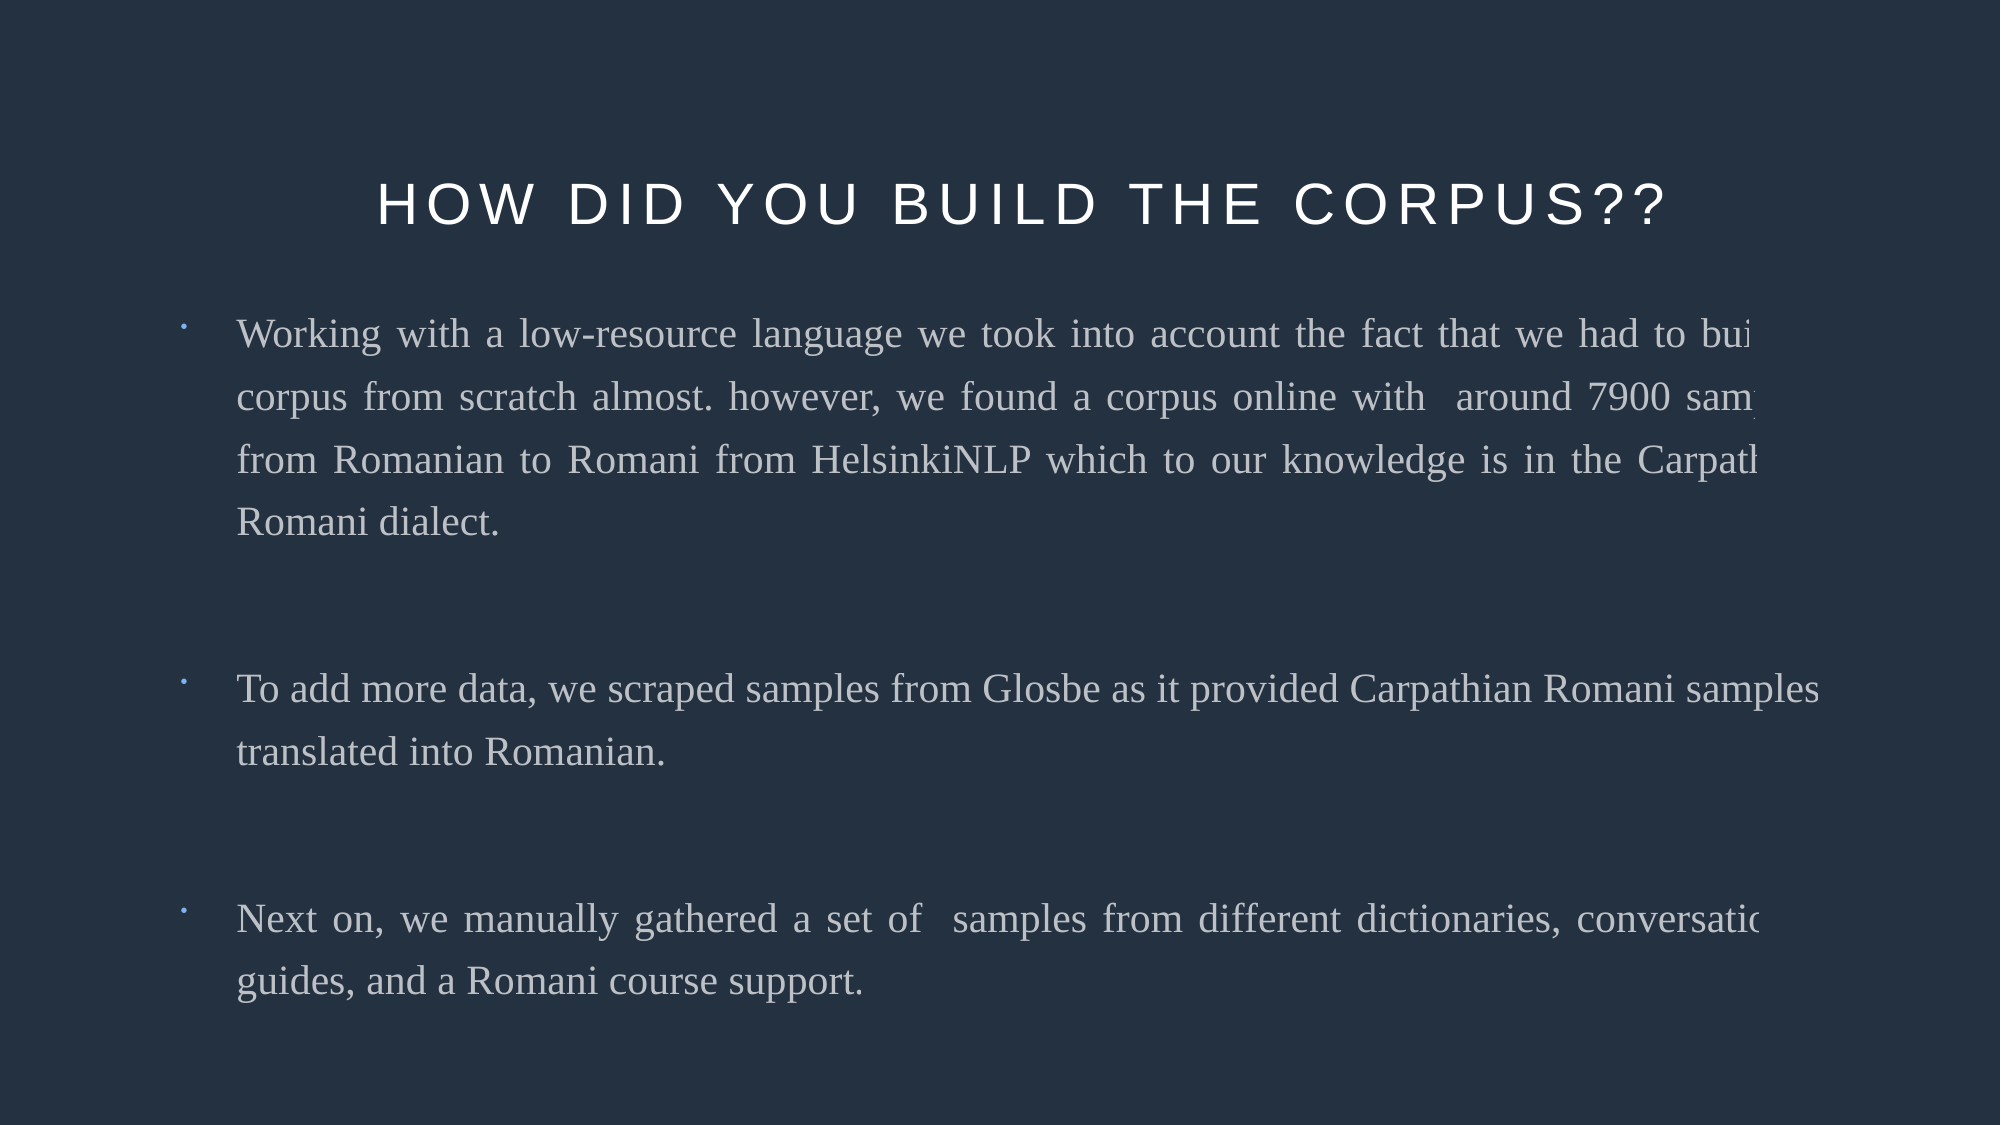

# HOW DID YOU BUILD THE CORPUS??
Working with a low-resource language we took into account the fact that we had to build a corpus from scratch almost. however, we found a corpus online with  around 7900 samples from Romanian to Romani from HelsinkiNLP which to our knowledge is in the Carpathian Romani dialect.

To add more data, we scraped samples from Glosbe as it provided Carpathian Romani samples translated into Romanian.

Next on, we manually gathered a set of  samples from different dictionaries, conversational guides, and a Romani course support.